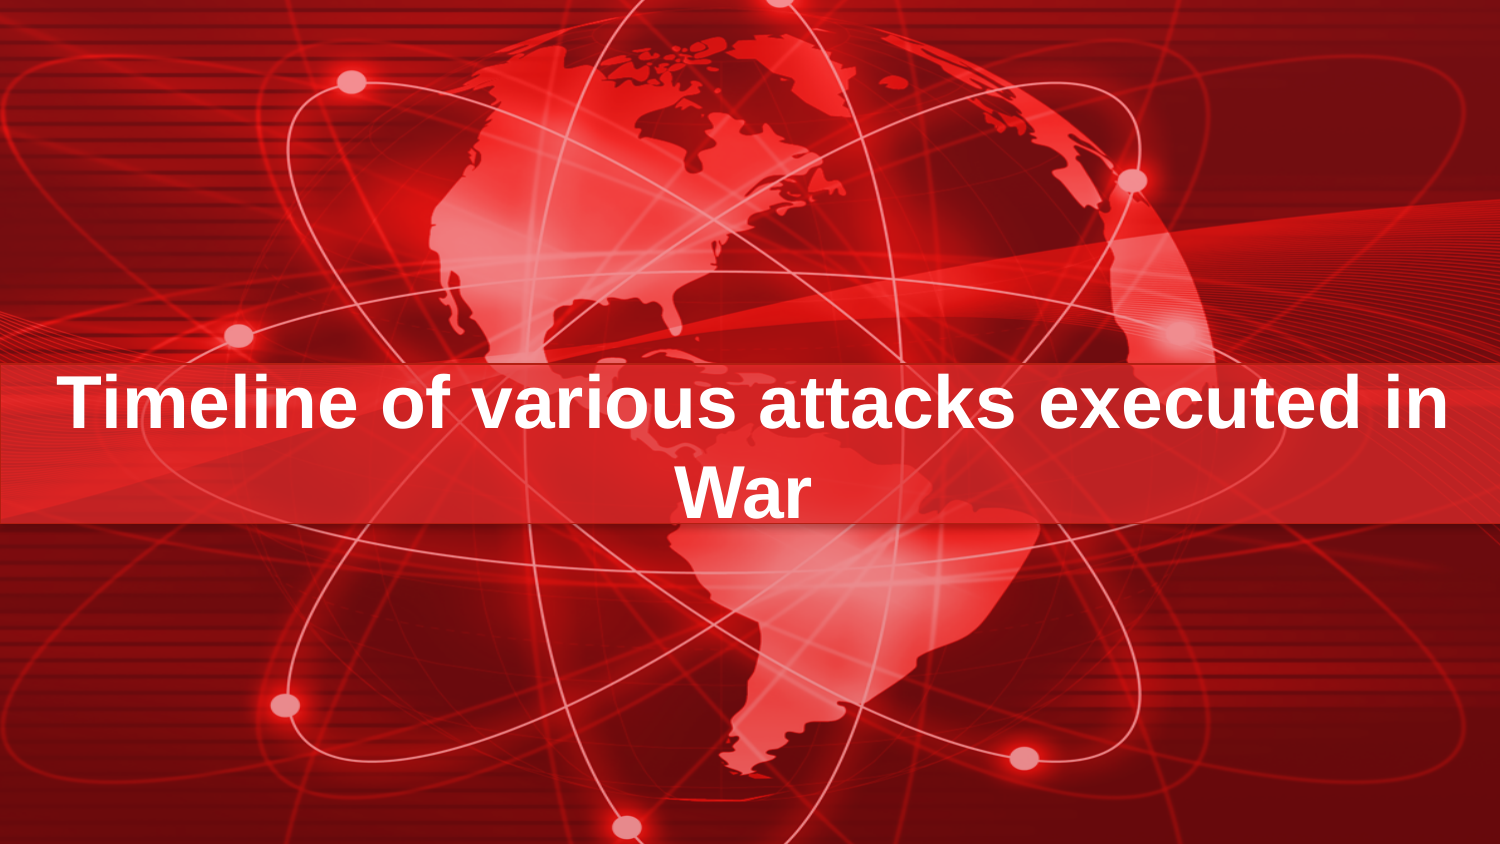

# Timeline of various attacks executed in War